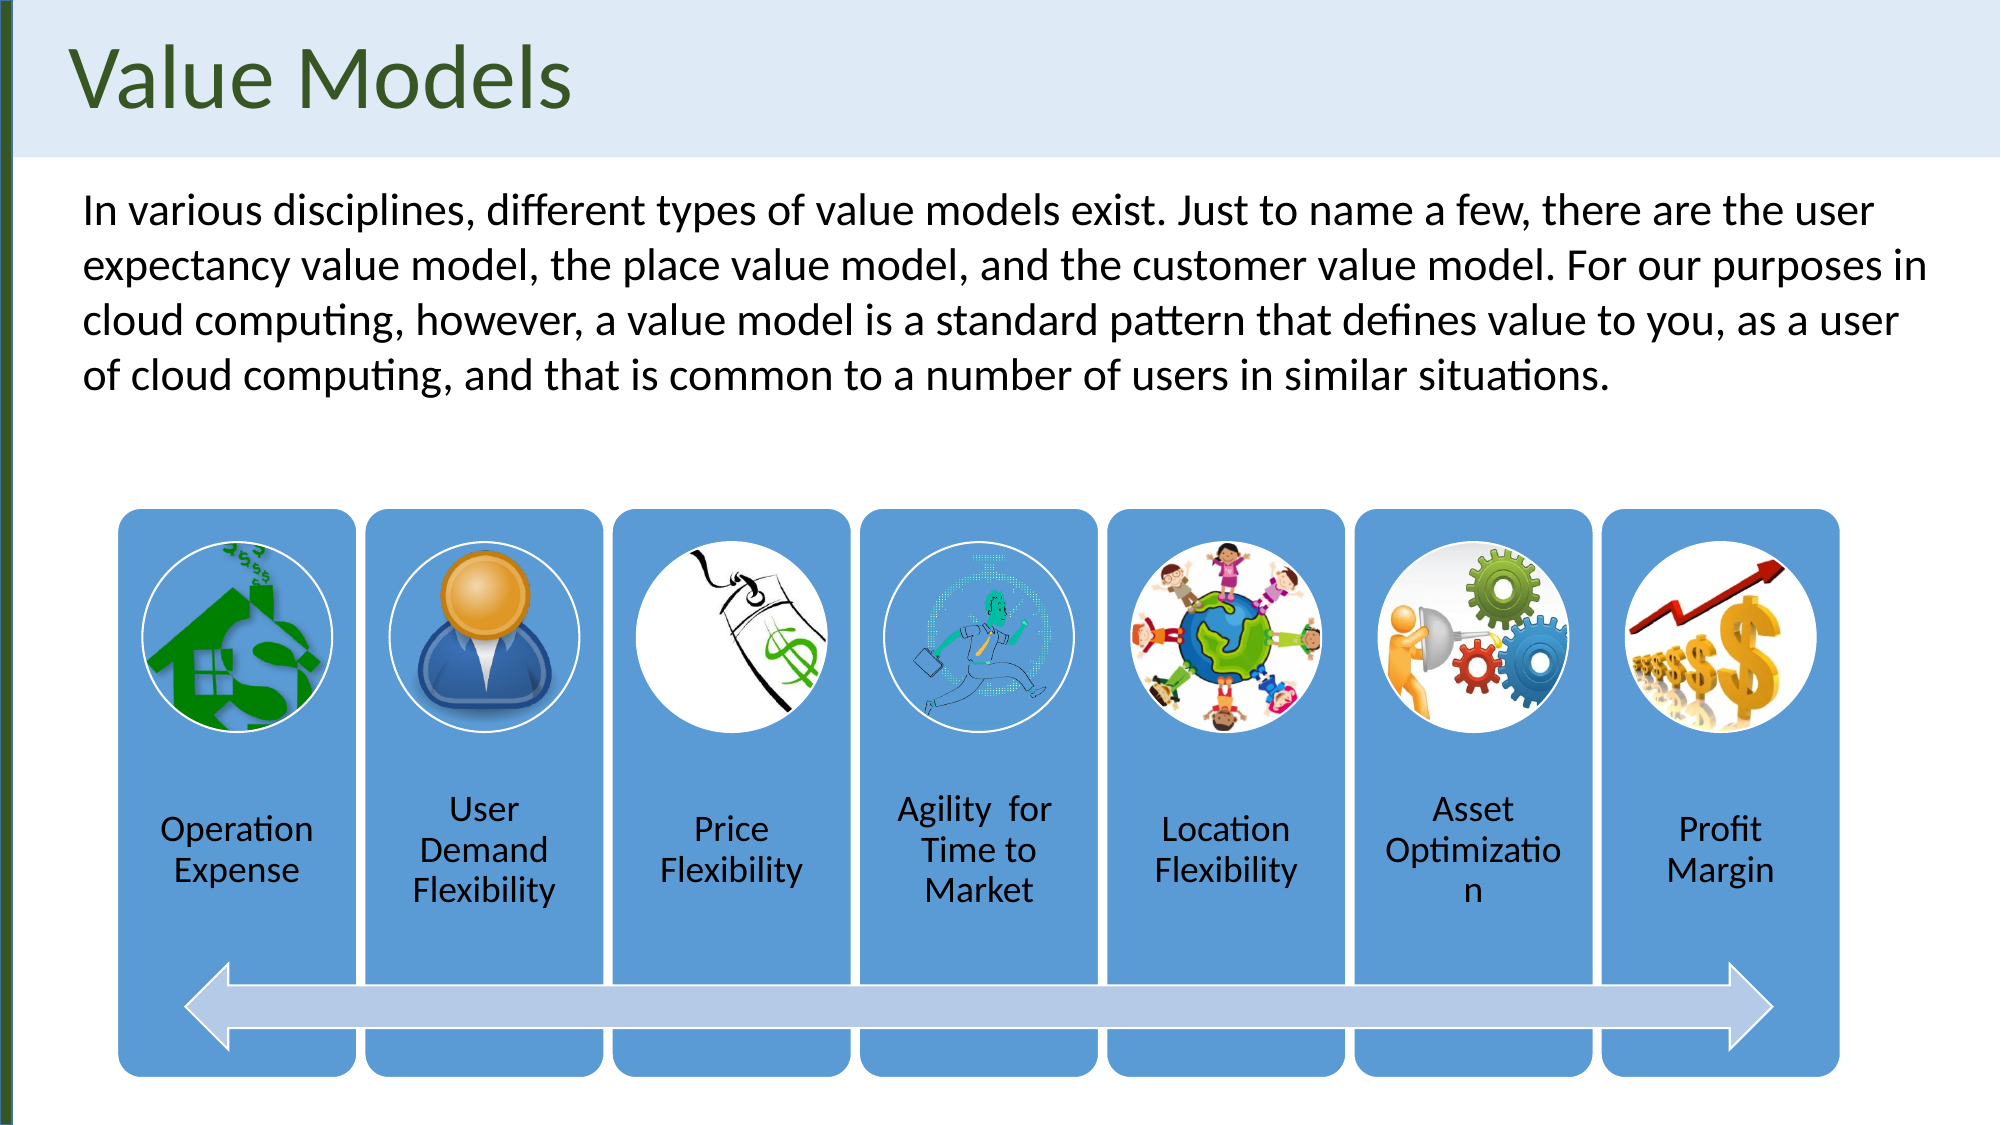

Value Models
In various disciplines, different types of value models exist. Just to name a few, there are the user expectancy value model, the place value model, and the customer value model. For our purposes in cloud computing, however, a value model is a standard pattern that defines value to you, as a user of cloud computing, and that is common to a number of users in similar situations.
Operation Expense
User Demand Flexibility
Price Flexibility
Agility  for  Time to Market
Location Flexibility
Asset Optimization
Profit Margin